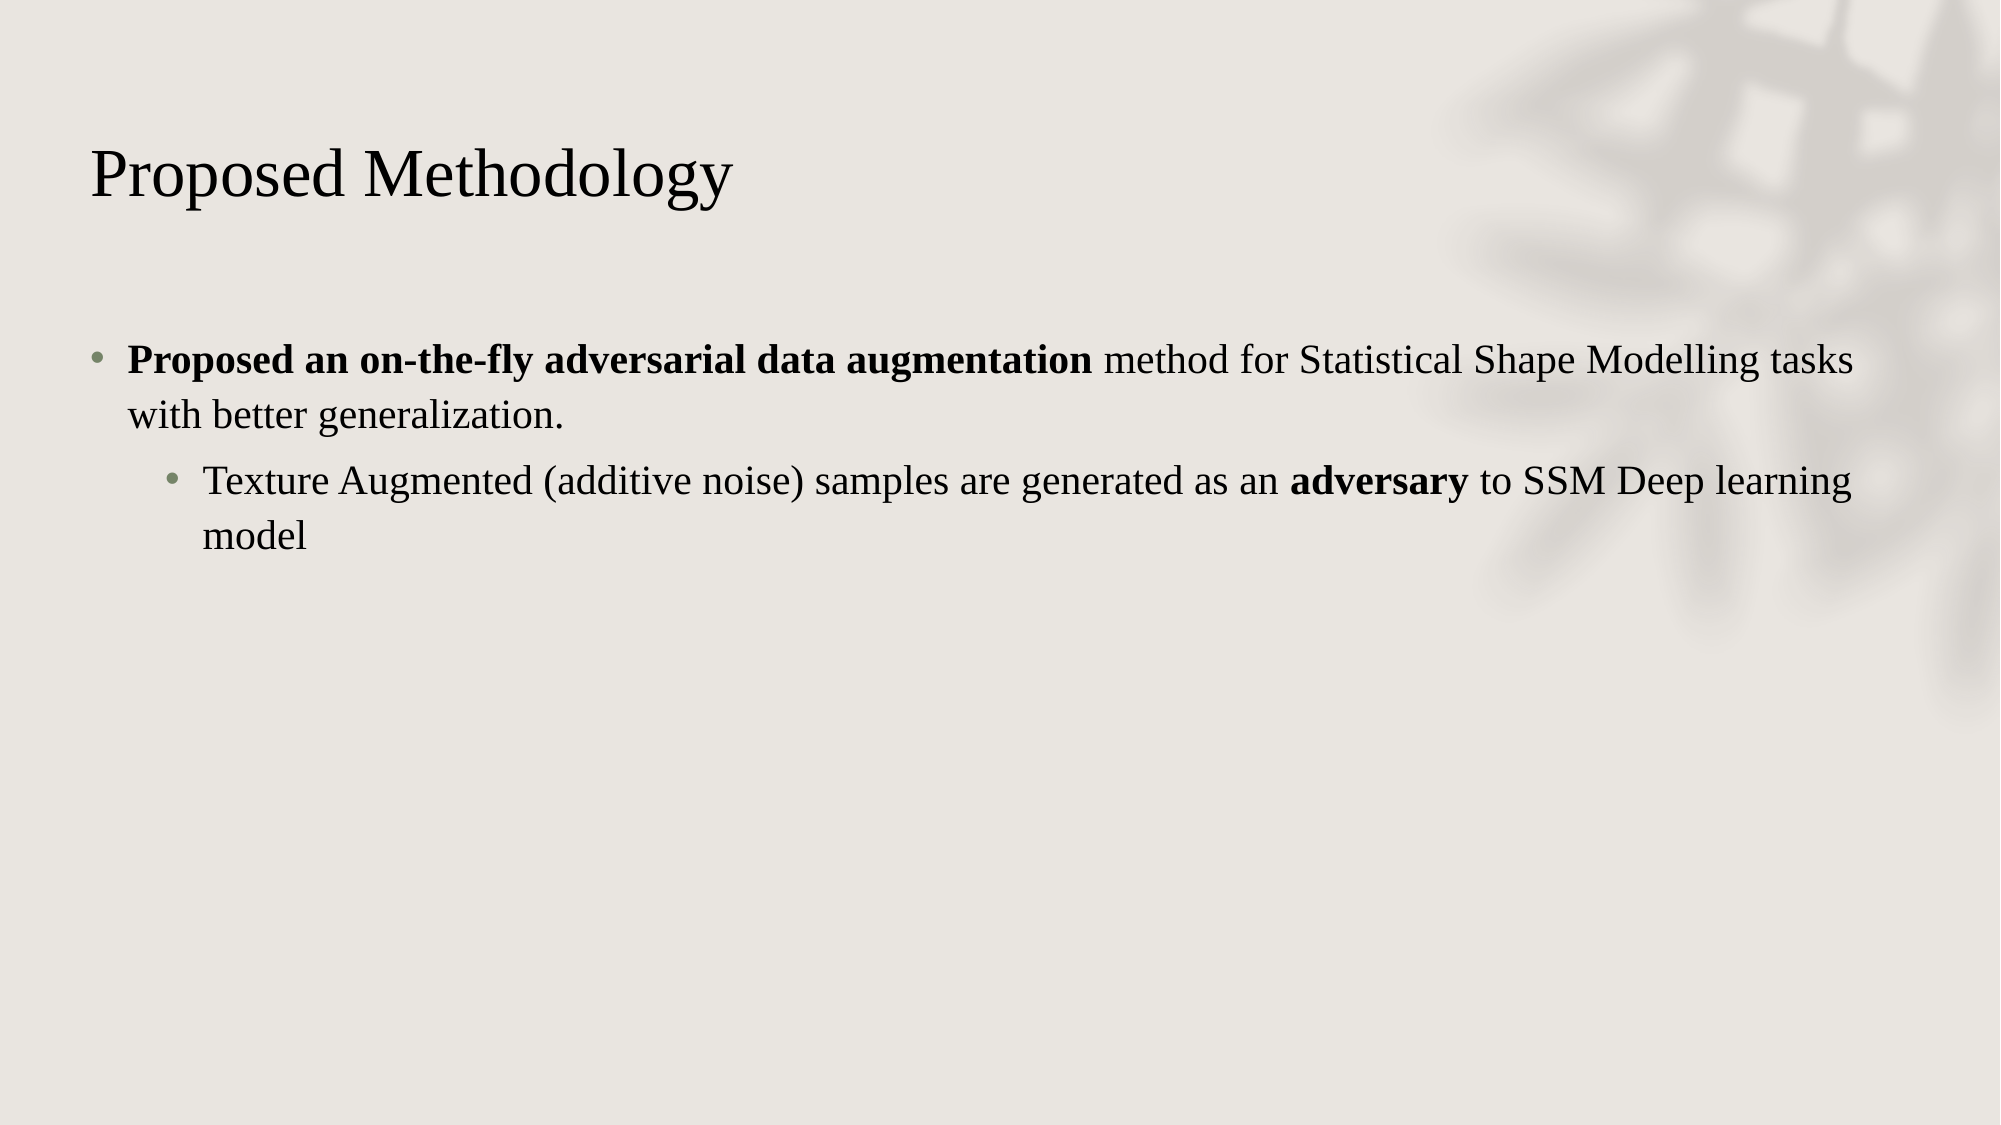

# Proposed Methodology
Proposed an on-the-fly adversarial data augmentation method for Statistical Shape Modelling tasks with better generalization.
Texture Augmented (additive noise) samples are generated as an adversary to SSM Deep learning model